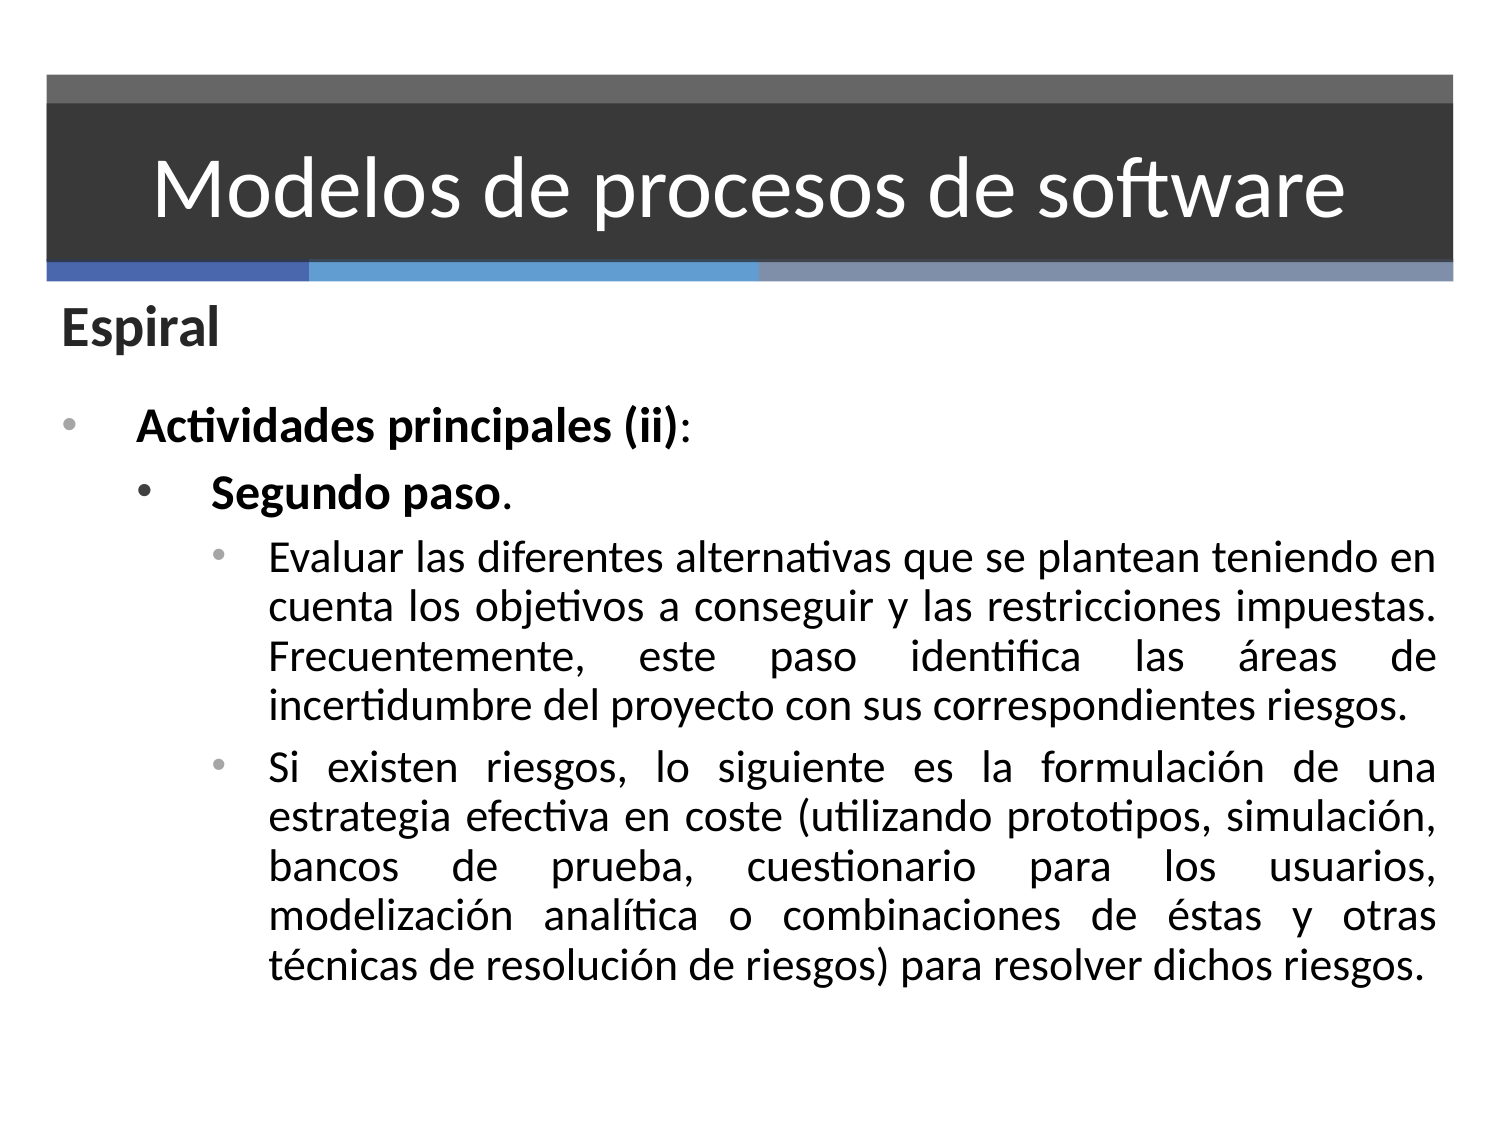

# Modelos de procesos de software
Espiral
Actividades principales (ii):
Segundo paso.
Evaluar las diferentes alternativas que se plantean teniendo en cuenta los objetivos a conseguir y las restricciones impuestas. Frecuentemente, este paso identifica las áreas de incertidumbre del proyecto con sus correspondientes riesgos.
Si existen riesgos, lo siguiente es la formulación de una estrategia efectiva en coste (utilizando prototipos, simulación, bancos de prueba, cuestionario para los usuarios, modelización analítica o combinaciones de éstas y otras técnicas de resolución de riesgos) para resolver dichos riesgos.